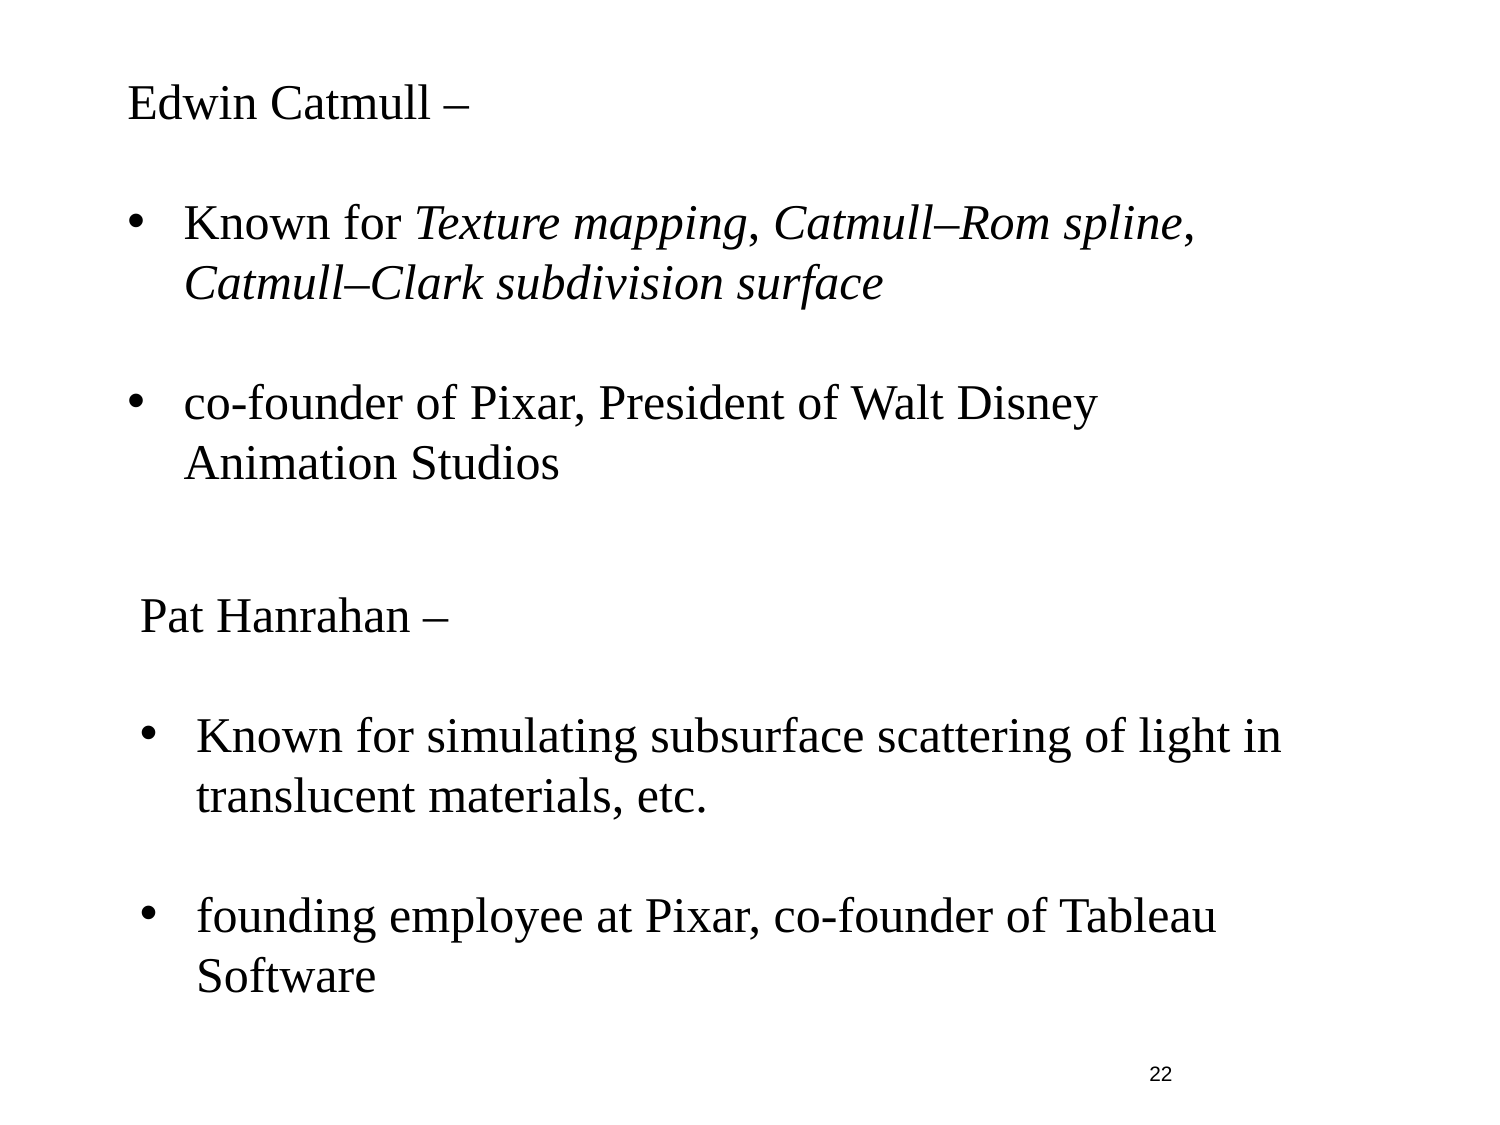

Edwin Catmull –

Known for Texture mapping, Catmull–Rom spline, Catmull–Clark subdivision surface

co-founder of Pixar, President of Walt Disney Animation Studios
Pat Hanrahan –

Known for simulating subsurface scattering of light in translucent materials, etc.

founding employee at Pixar, co-founder of Tableau Software

22